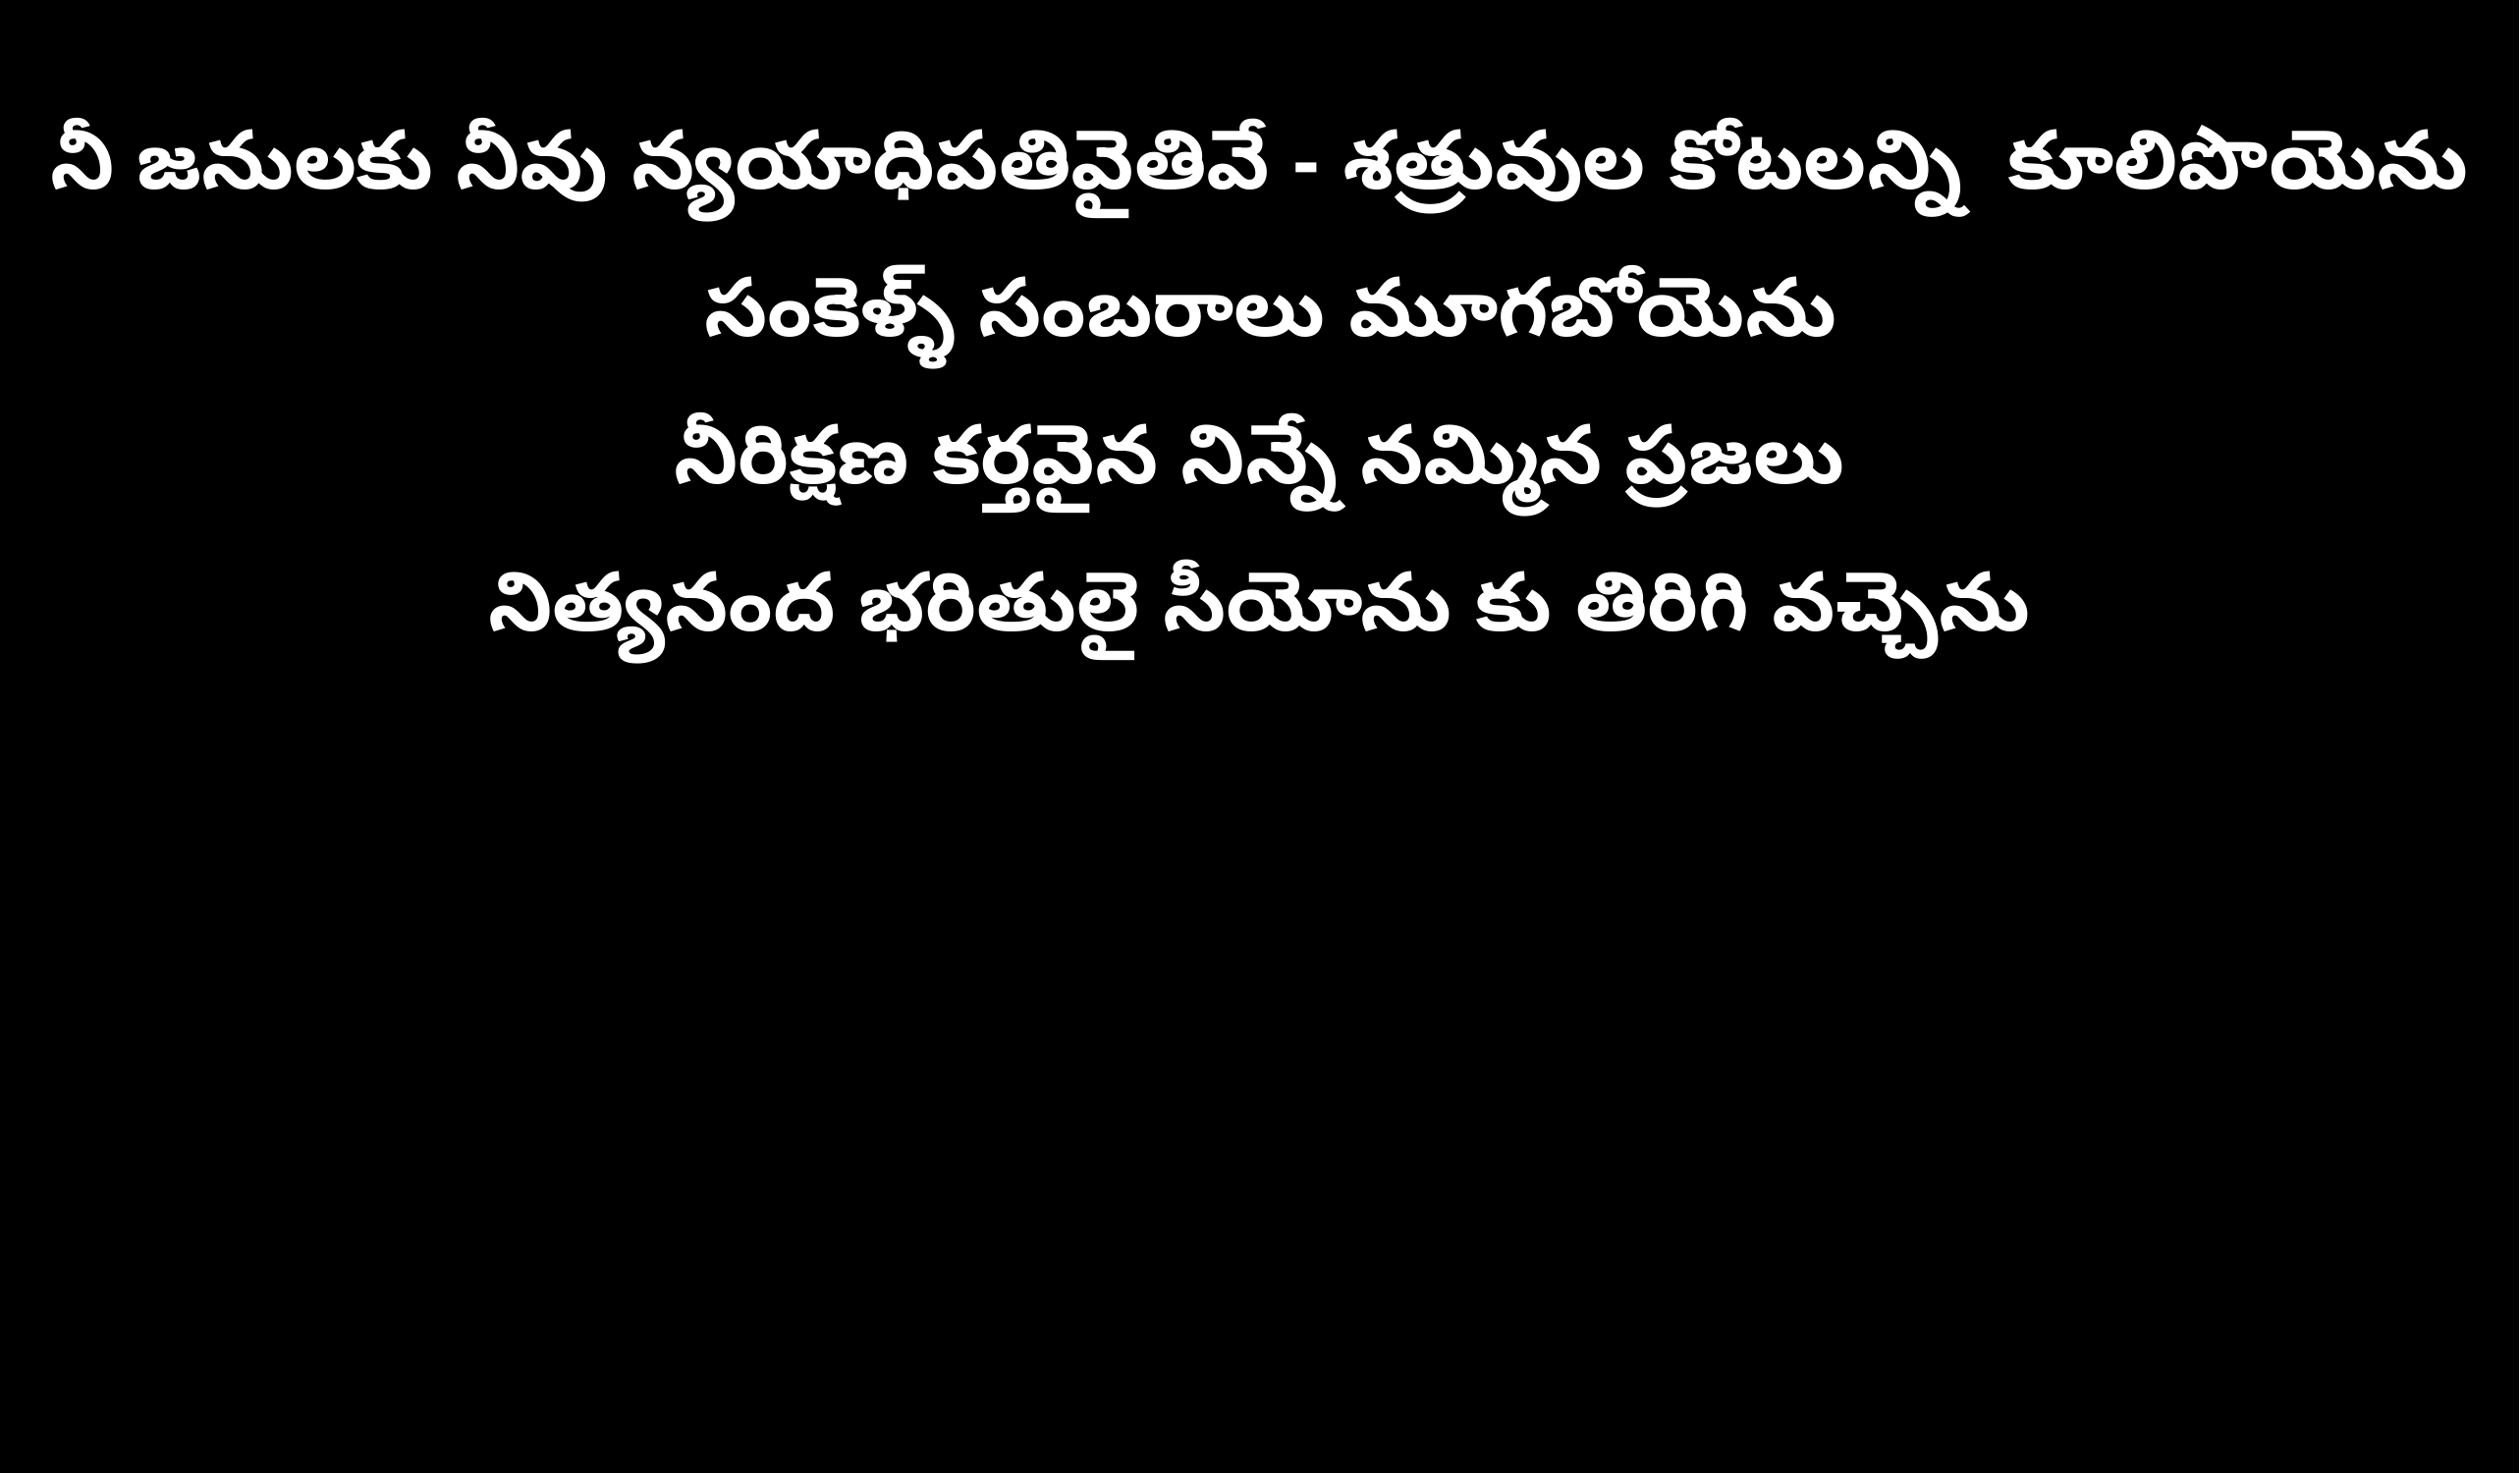

నీ జనులకు నీవు న్యయాధిపతివైతివే - శత్రువుల కోటలన్ని  కూలిపొయెను
 సంకెళ్ళ్ సంబరాలు మూగబోయెను
నీరిక్షణ కర్తవైన నిన్నే నమ్మిన ప్రజలు
నిత్యనంద భరితులై సీయోను కు తిరిగి వచ్చెను